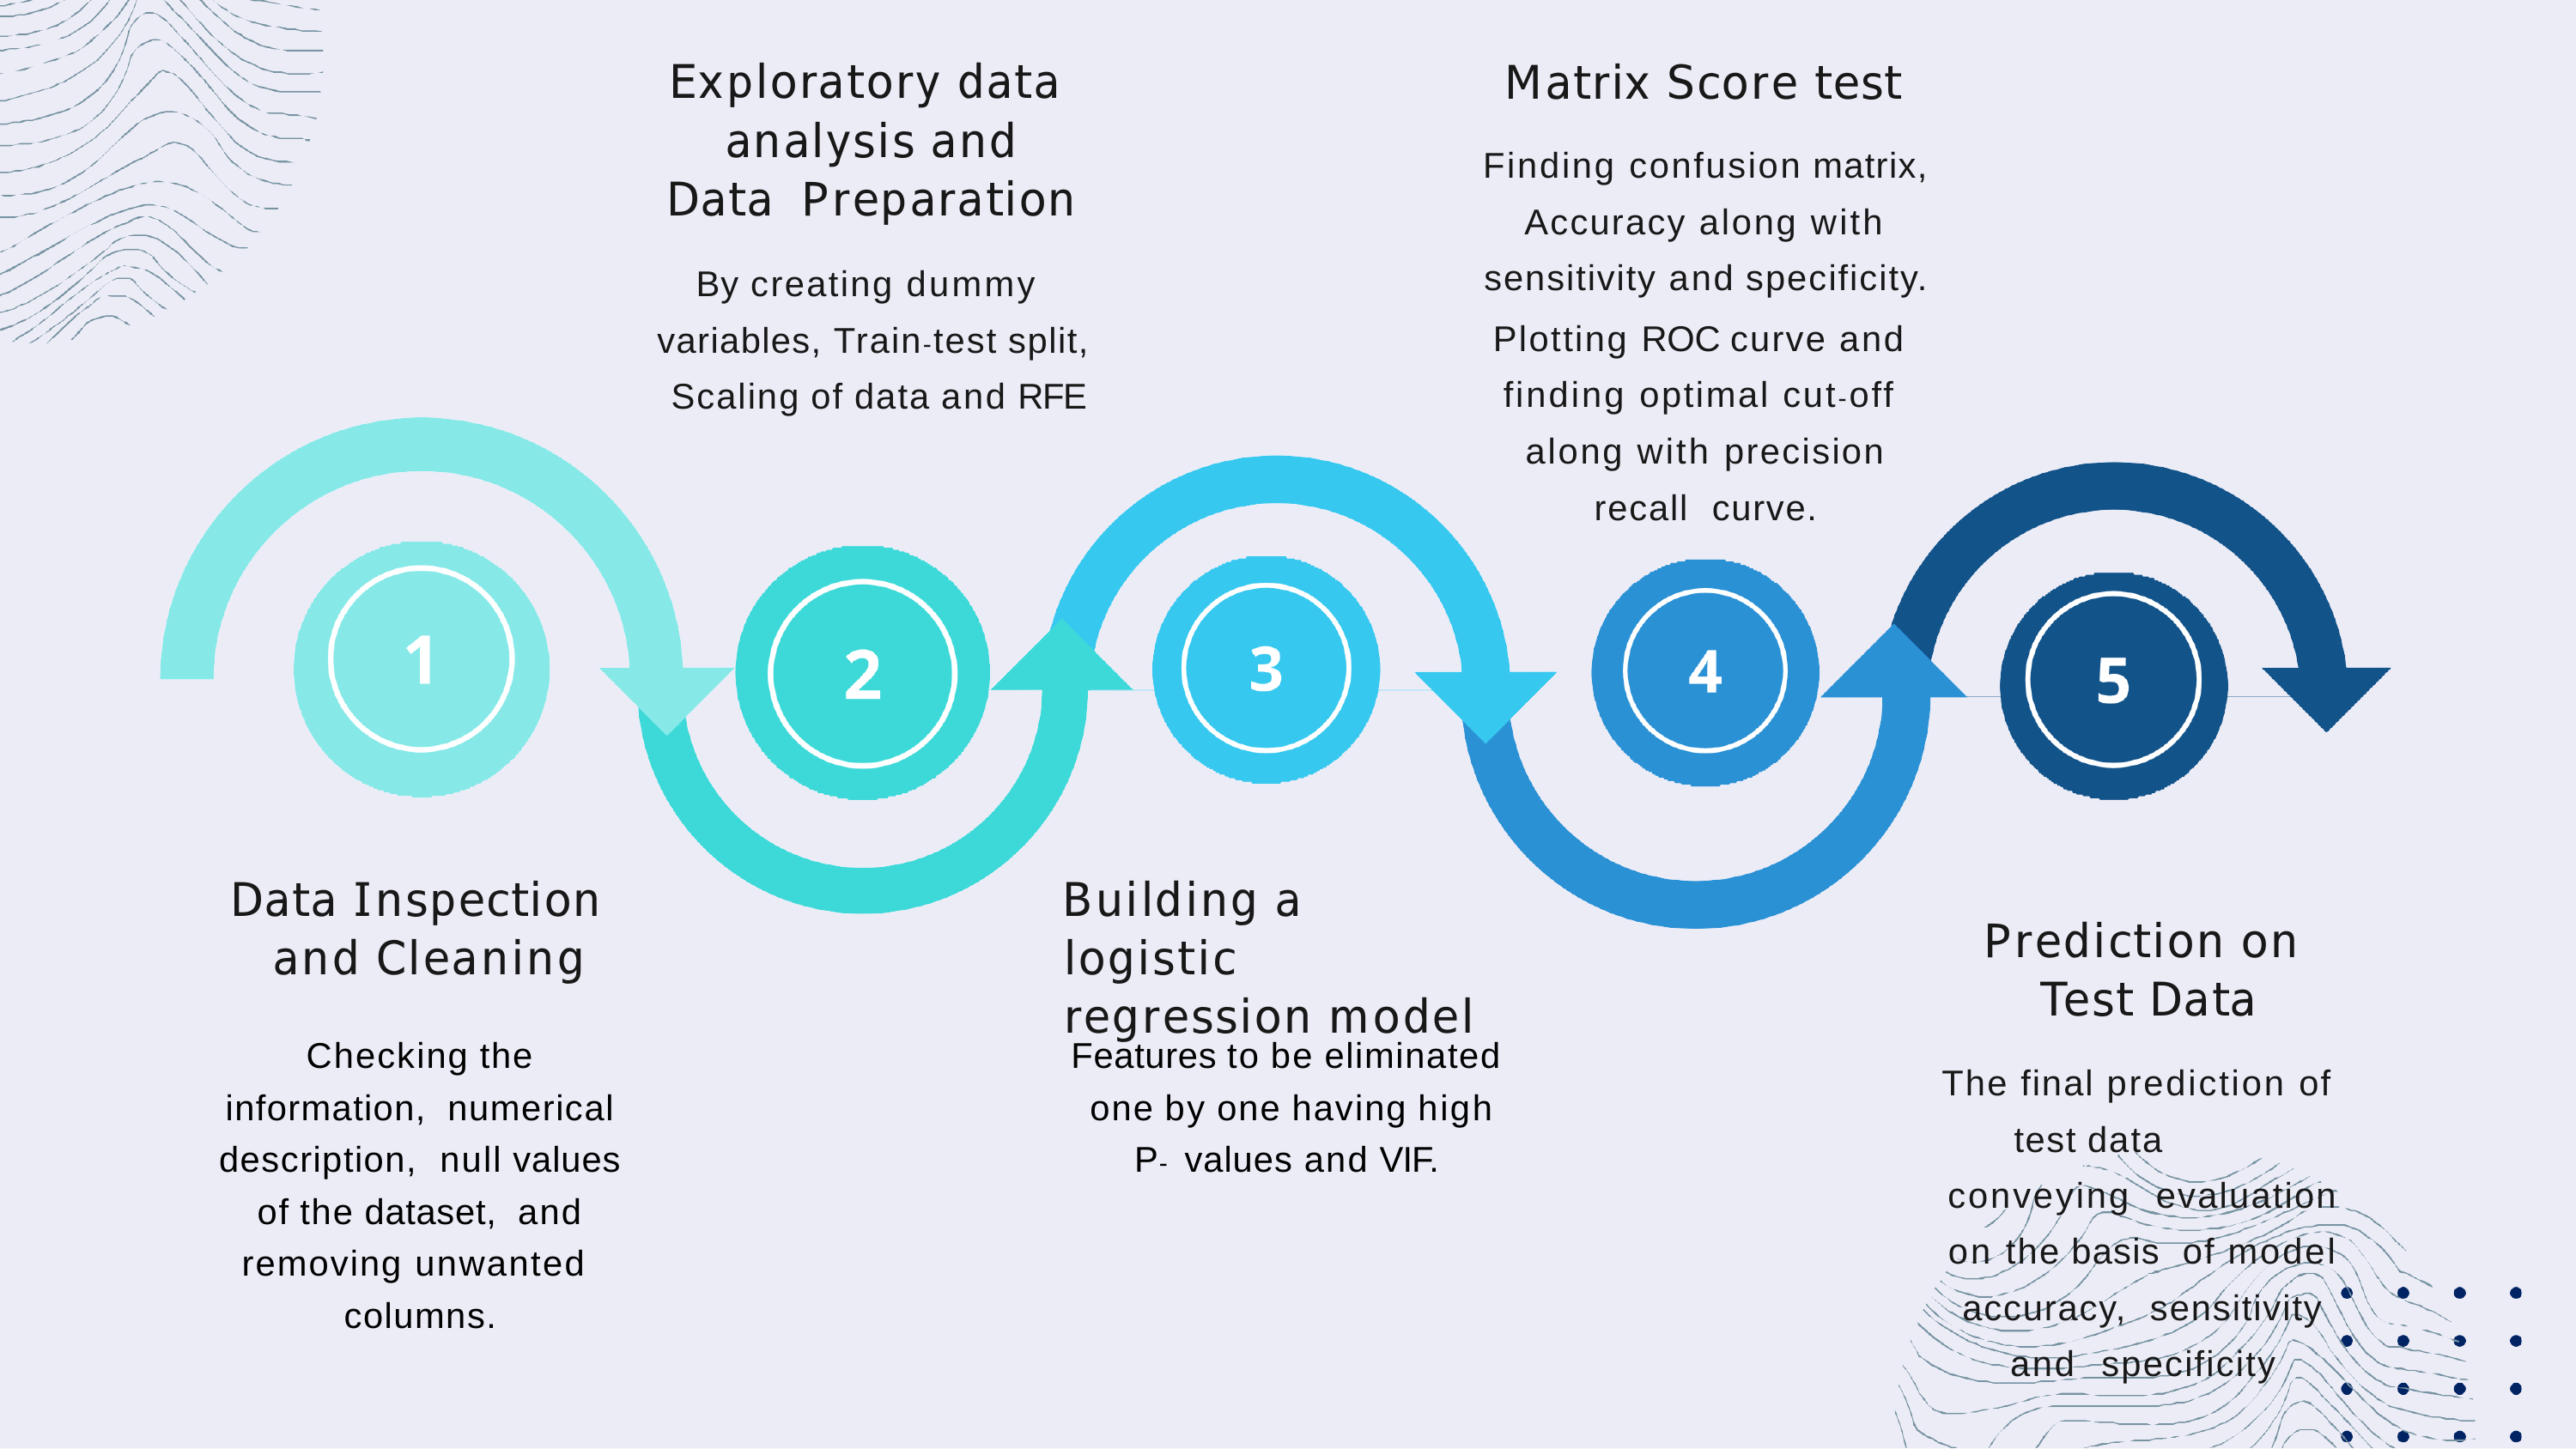

# Exploratory data  analysis and Data  Preparation
Matrix Score test
Finding confusion matrix,  Accuracy along with  sensitivity and specificity.
Plotting ROC curve and  finding optimal cut-off  along with precision recall  curve.
By creating dummy  variables, Train-test split,  Scaling of data and RFE

Data Inspection  and Cleaning
Building a logistic  regression model
Prediction on  Test Data
The final prediction of  test data	conveying  evaluation on the basis  of model accuracy,  sensitivity and  specificity
Checking the information,  numerical description,  null values of the dataset,  and removing unwanted  columns.
Features to be eliminated  one by one having high P-  values and VIF.